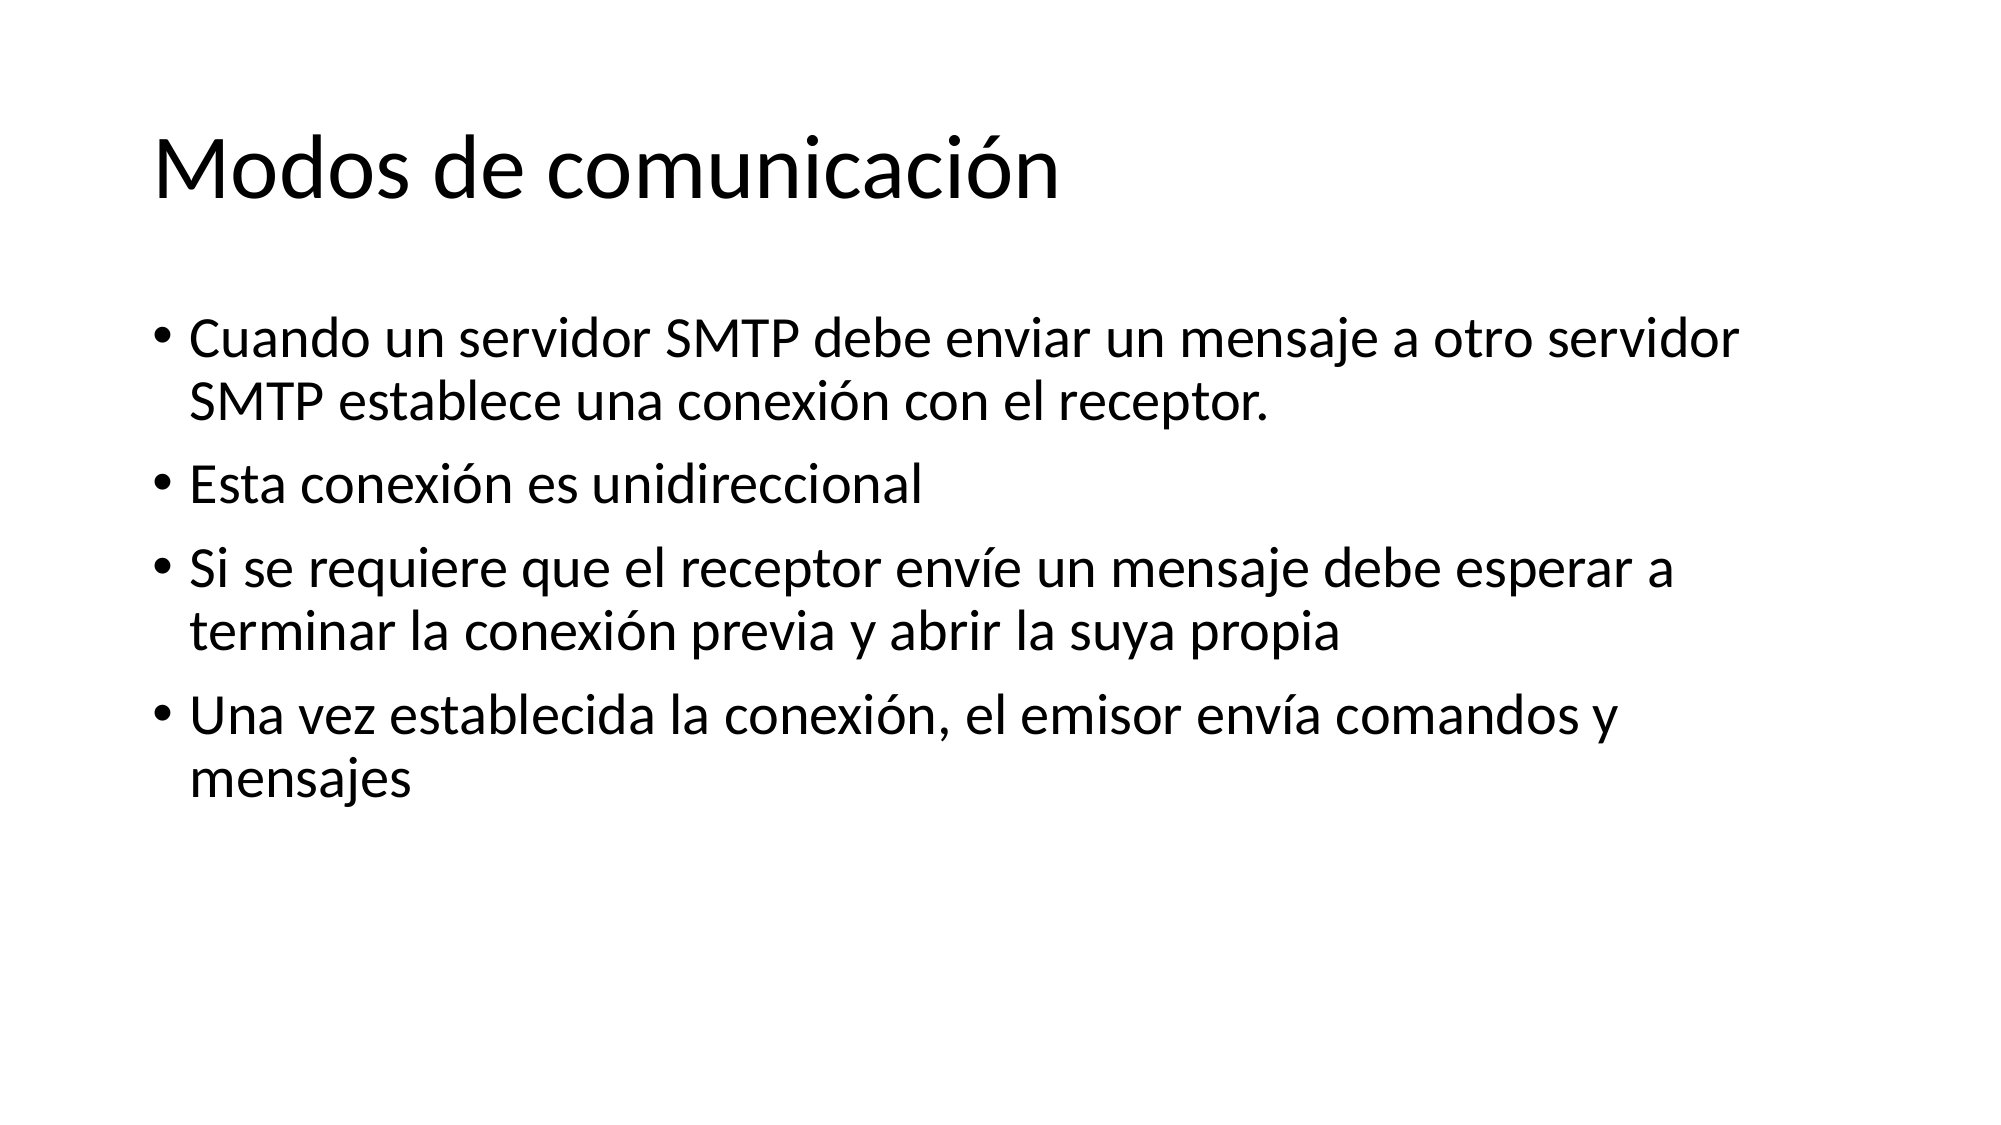

# Modos de comunicación
Cuando un servidor SMTP debe enviar un mensaje a otro servidor SMTP establece una conexión con el receptor.
Esta conexión es unidireccional
Si se requiere que el receptor envíe un mensaje debe esperar a terminar la conexión previa y abrir la suya propia
Una vez establecida la conexión, el emisor envía comandos y mensajes